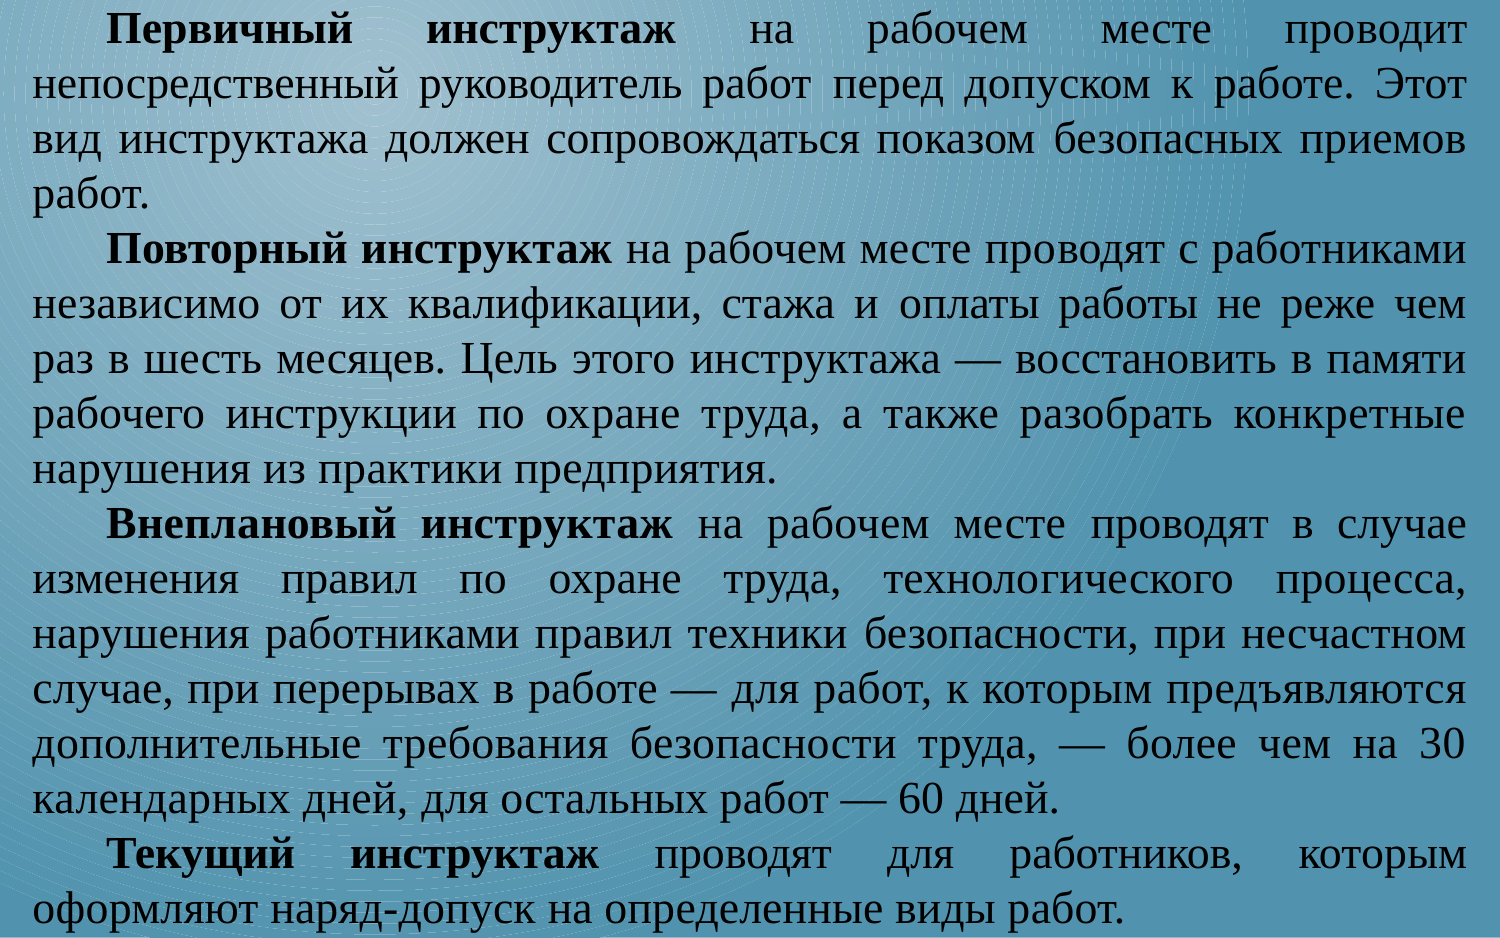

Первичный инструктаж на рабочем месте про­водит непосредственный руководитель работ перед допуском к работе. Этот вид инструктажа должен сопровождаться показом безопасных приемов работ.
Повторный инструктаж на рабочем месте про­водят с работниками независимо от их квалификации, стажа и оплаты работы не реже чем раз в шесть месяцев. Цель этого ин­структажа — восстановить в памяти рабочего инструкции по ох­ране труда, а также разобрать конкретные нарушения из прак­тики предприятия.
Внеплановый инструктаж на рабочем месте проводят в случае изменения правил по охране труда, технологического процесса, нарушения работниками правил техники безопасности, при несчастном случае, при перерывах в работе — для работ, к которым предъявляются дополнительные требова­ния безопасности труда, — более чем на 30 календарных дней, для остальных работ — 60 дней.
Текущий инструктаж проводят для работников, которым оформляют наряд-допуск на определенные виды работ.